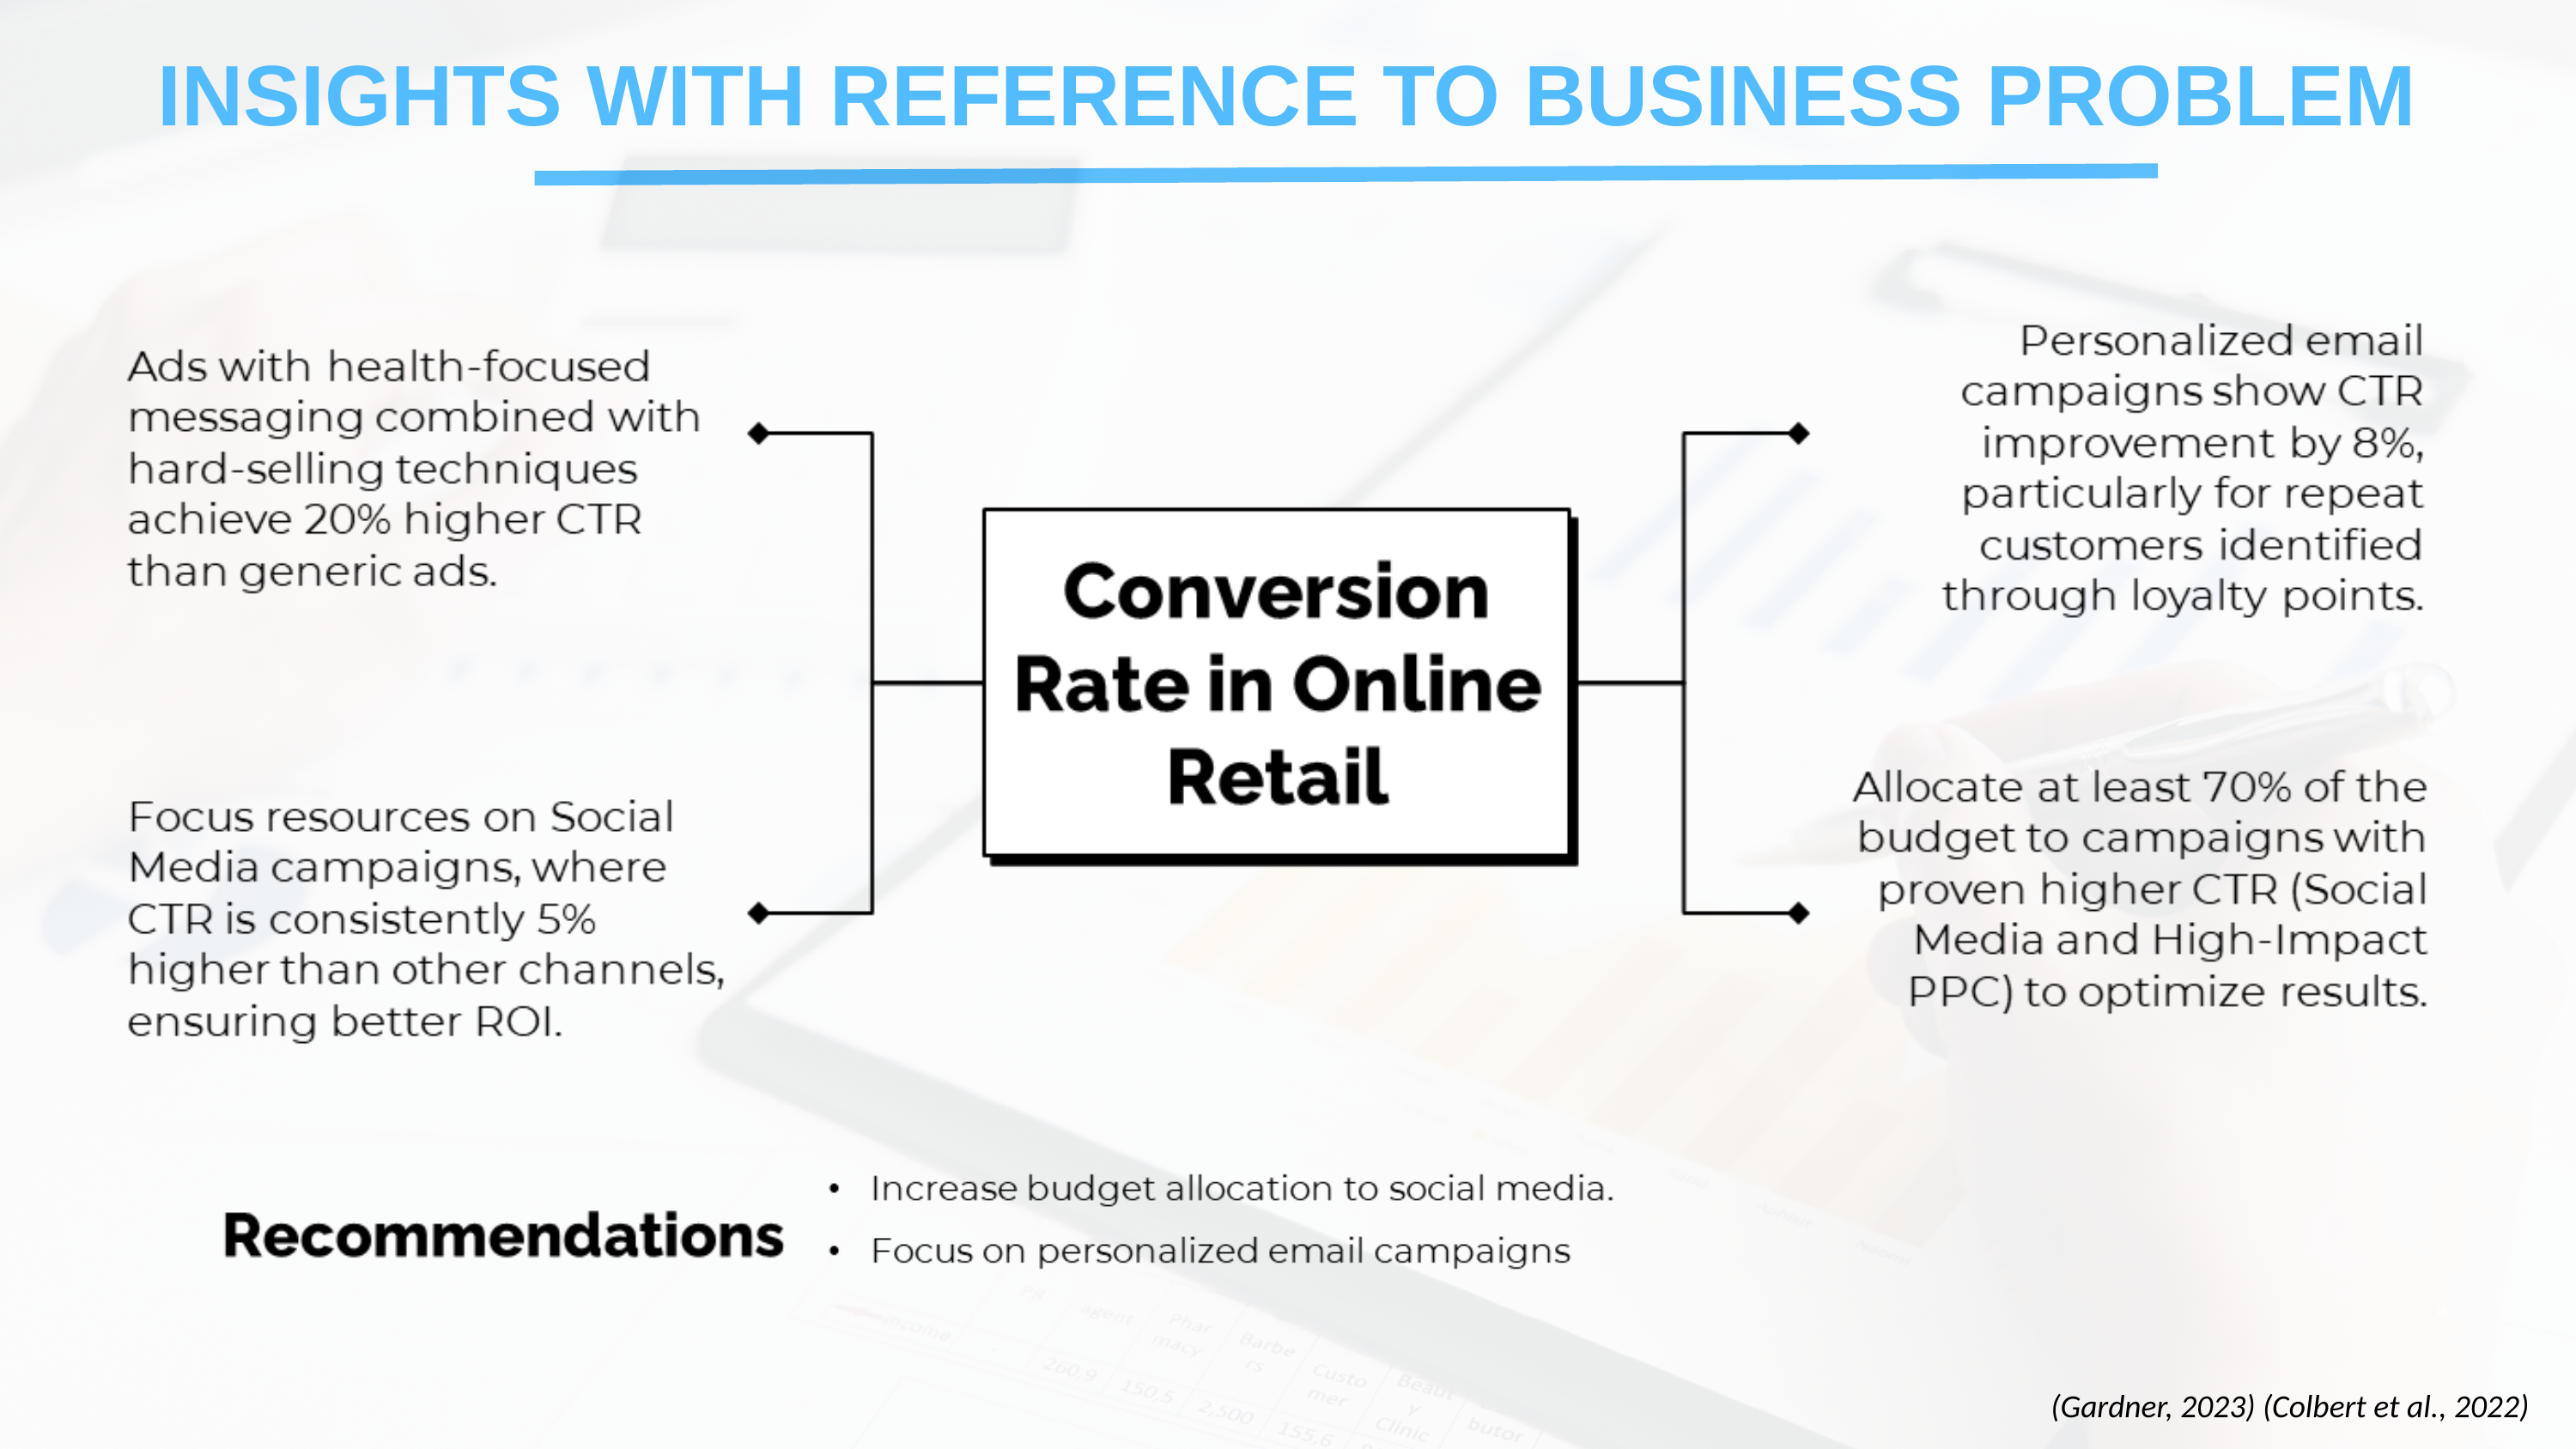

INSIGHTS WITH REFERENCE TO BUSINESS PROBLEM

18
(Gardner, 2023) (Colbert et al., 2022)